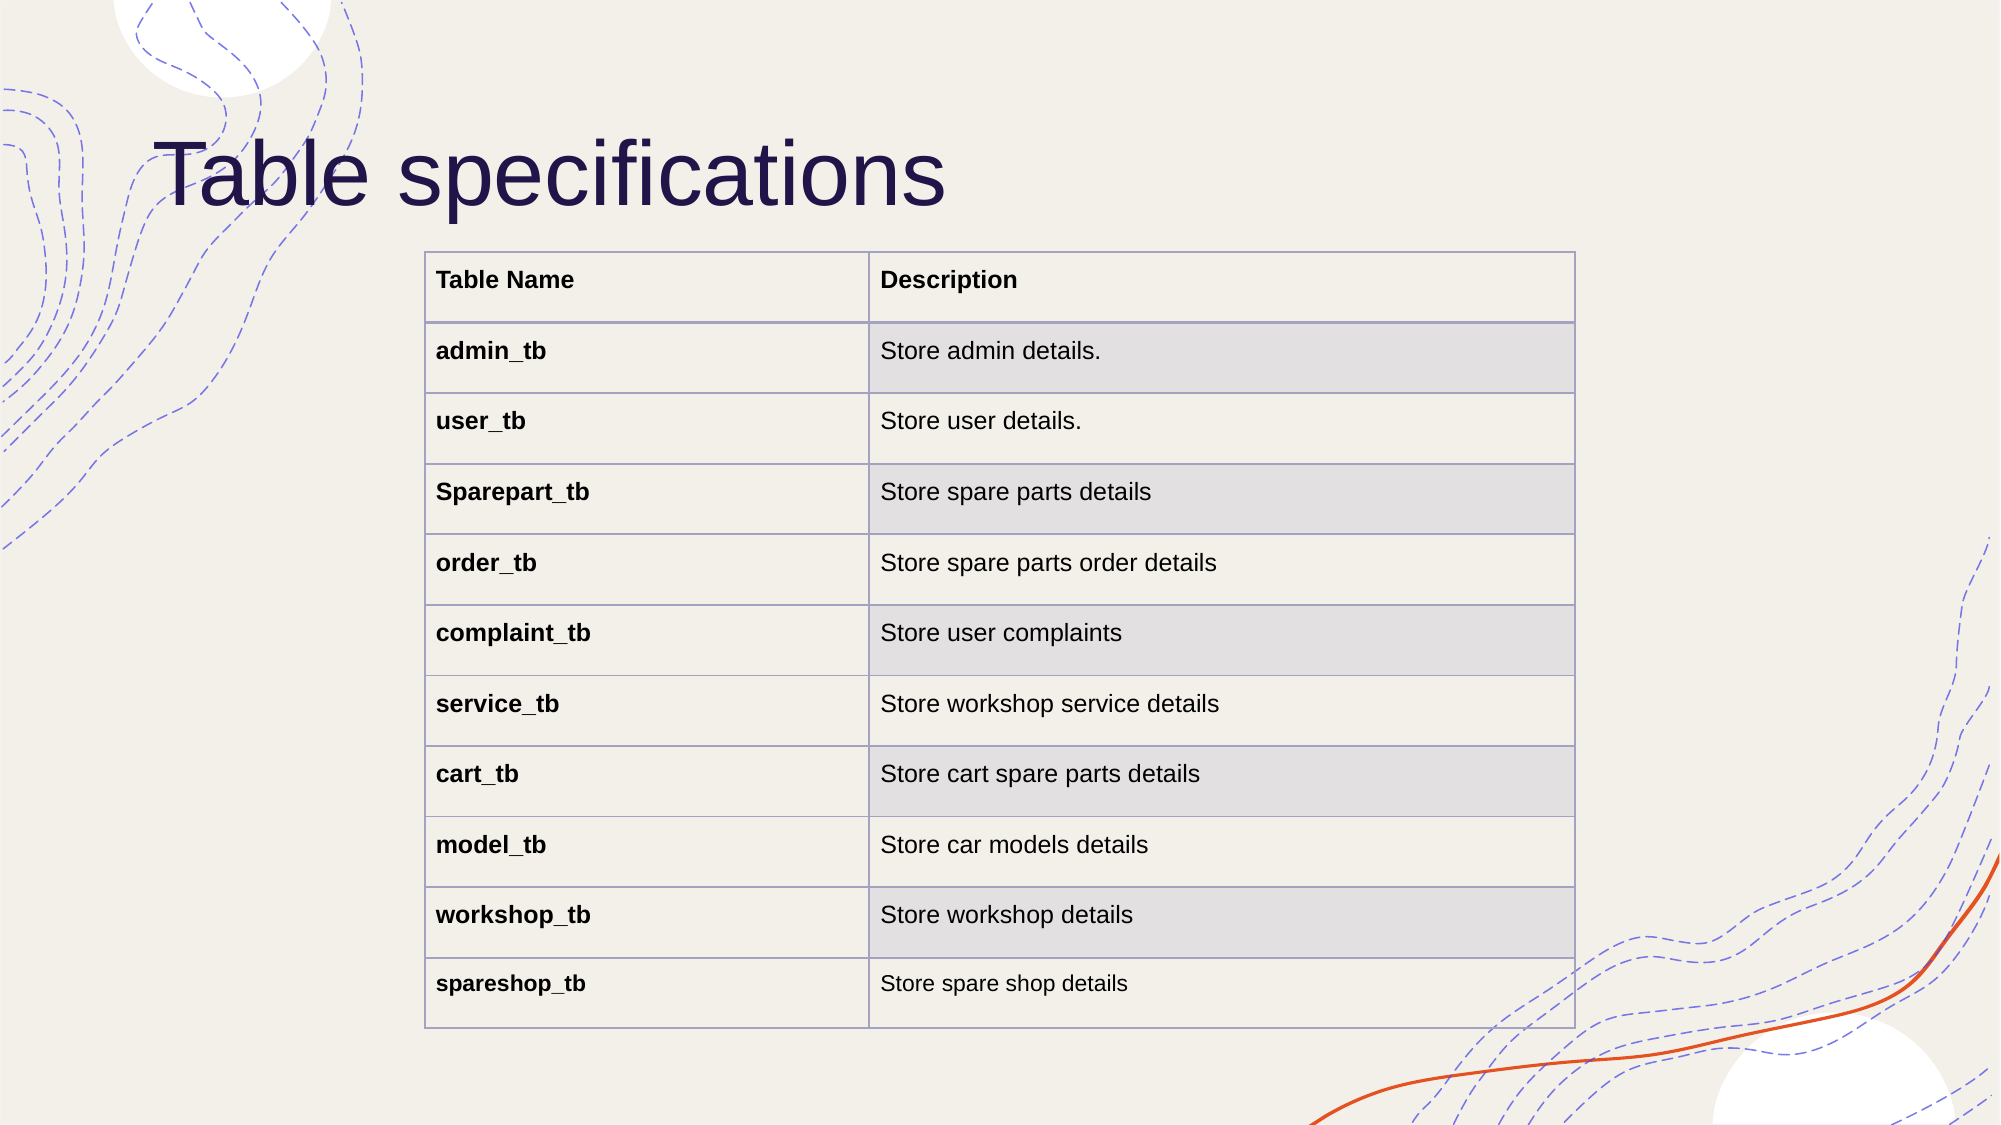

# Table specifications
| Table Name | Description |
| --- | --- |
| admin\_tb | Store admin details. |
| user\_tb | Store user details. |
| Sparepart\_tb | Store spare parts details |
| order\_tb | Store spare parts order details |
| complaint\_tb | Store user complaints |
| service\_tb | Store workshop service details |
| cart\_tb | Store cart spare parts details |
| model\_tb | Store car models details |
| workshop\_tb | Store workshop details |
| spareshop\_tb | Store spare shop details |